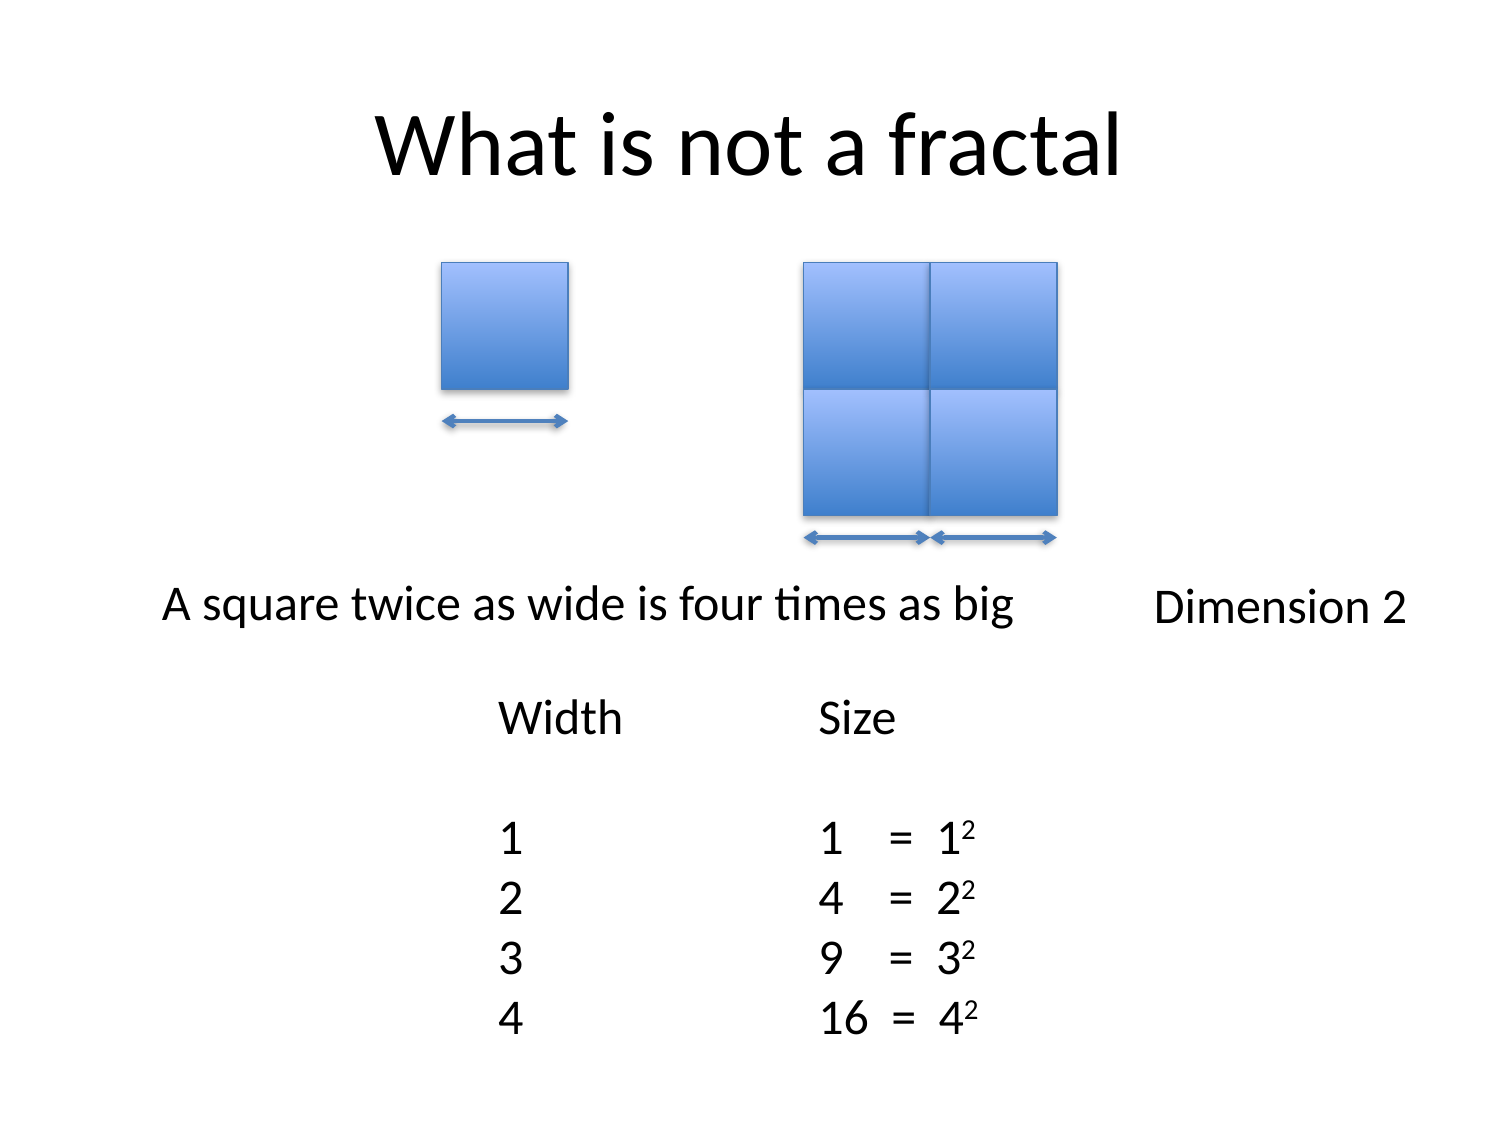

# What is not a fractal

A square twice as wide is four times as big

Dimension 2
Width

1
2
3
4
Size

1    =  12
4    =  22
9    =  32
16  =  42